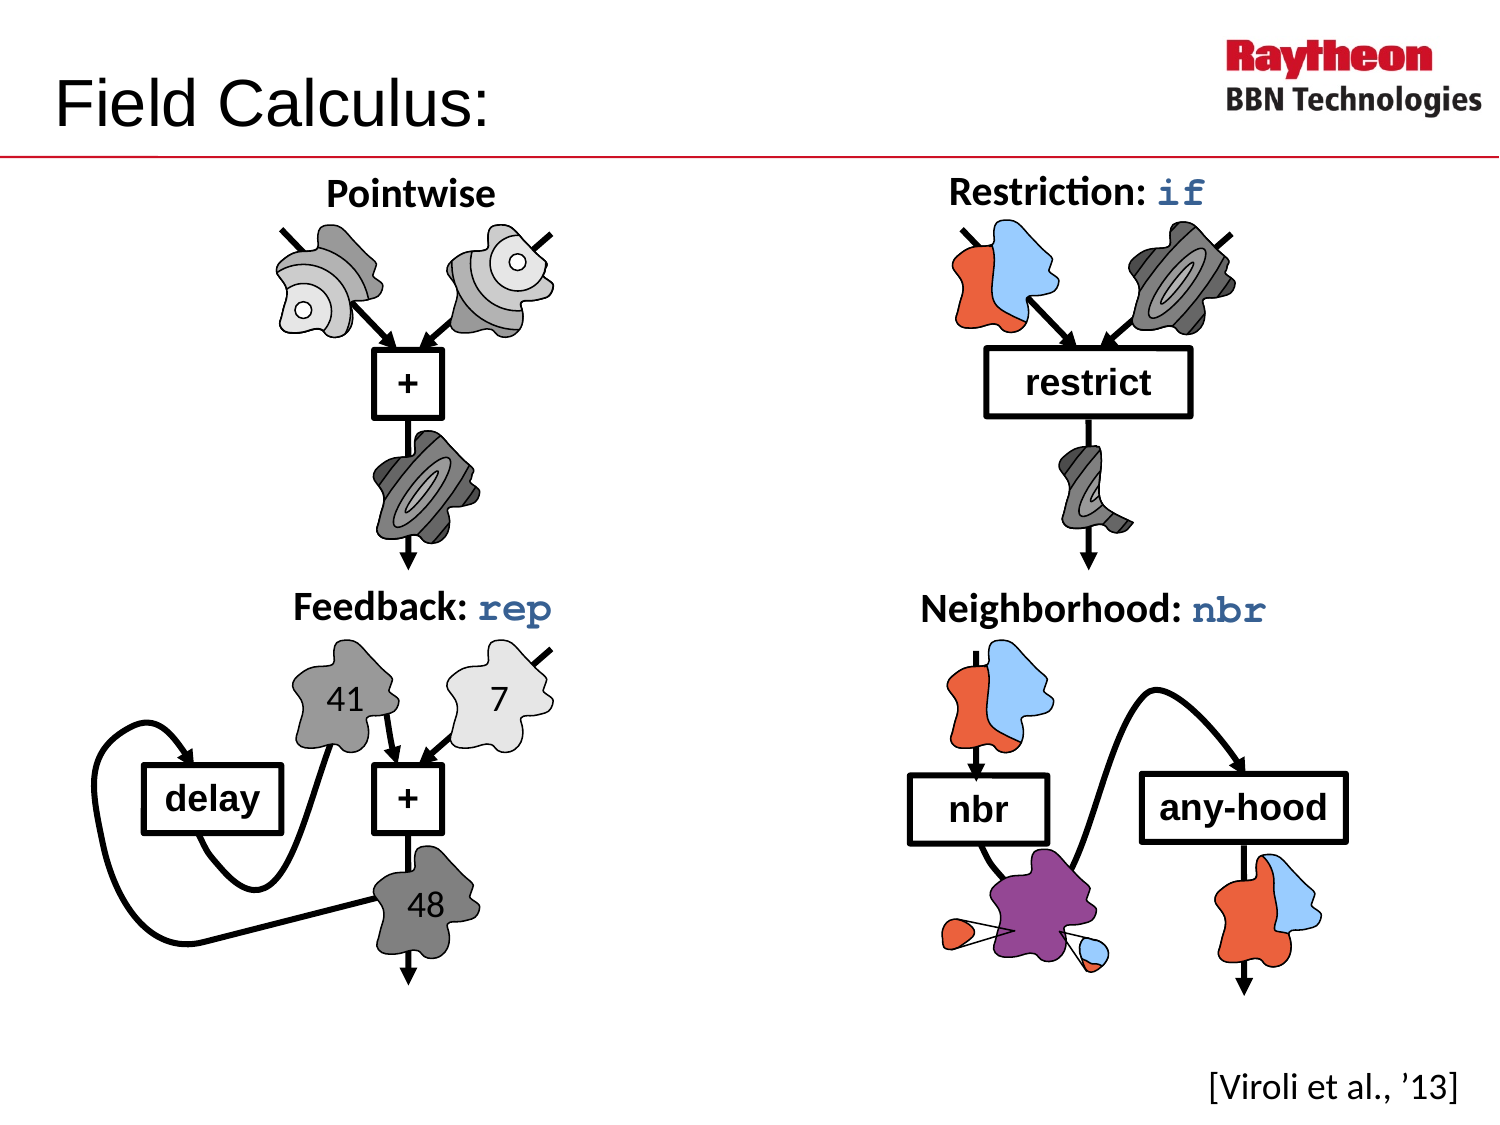

# Field Calculus:
Restriction: if
Pointwise

restrict
+

Feedback: rep
Neighborhood: nbr

41

7

delay
+
any-hood
nbr

48

[Viroli et al., ’13]